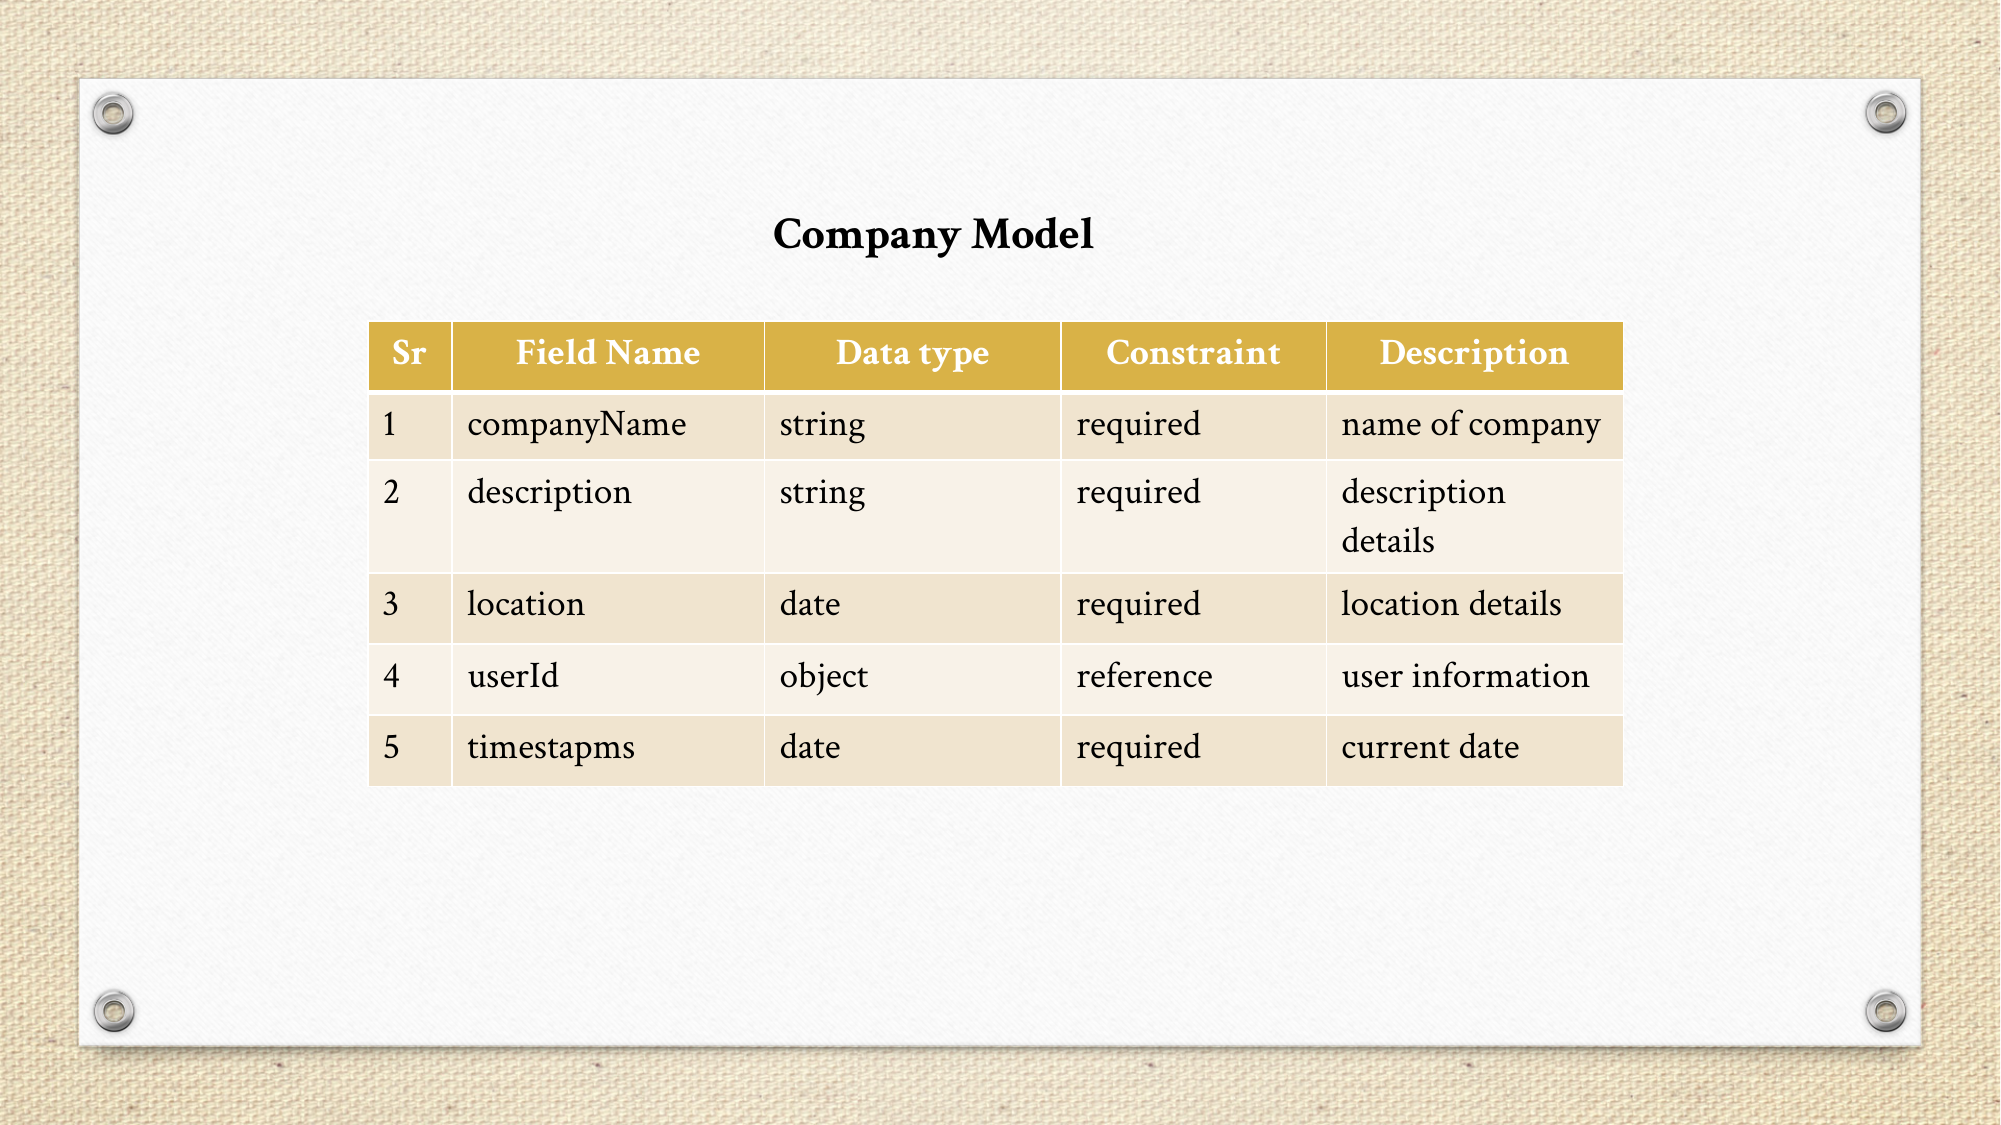

Company Model
| Sr | Field Name | Data type | Constraint | Description |
| --- | --- | --- | --- | --- |
| 1 | companyName | string | required | name of company |
| 2 | description | string | required | description details |
| 3 | location | date | required | location details |
| 4 | userId | object | reference | user information |
| 5 | timestapms | date | required | current date |